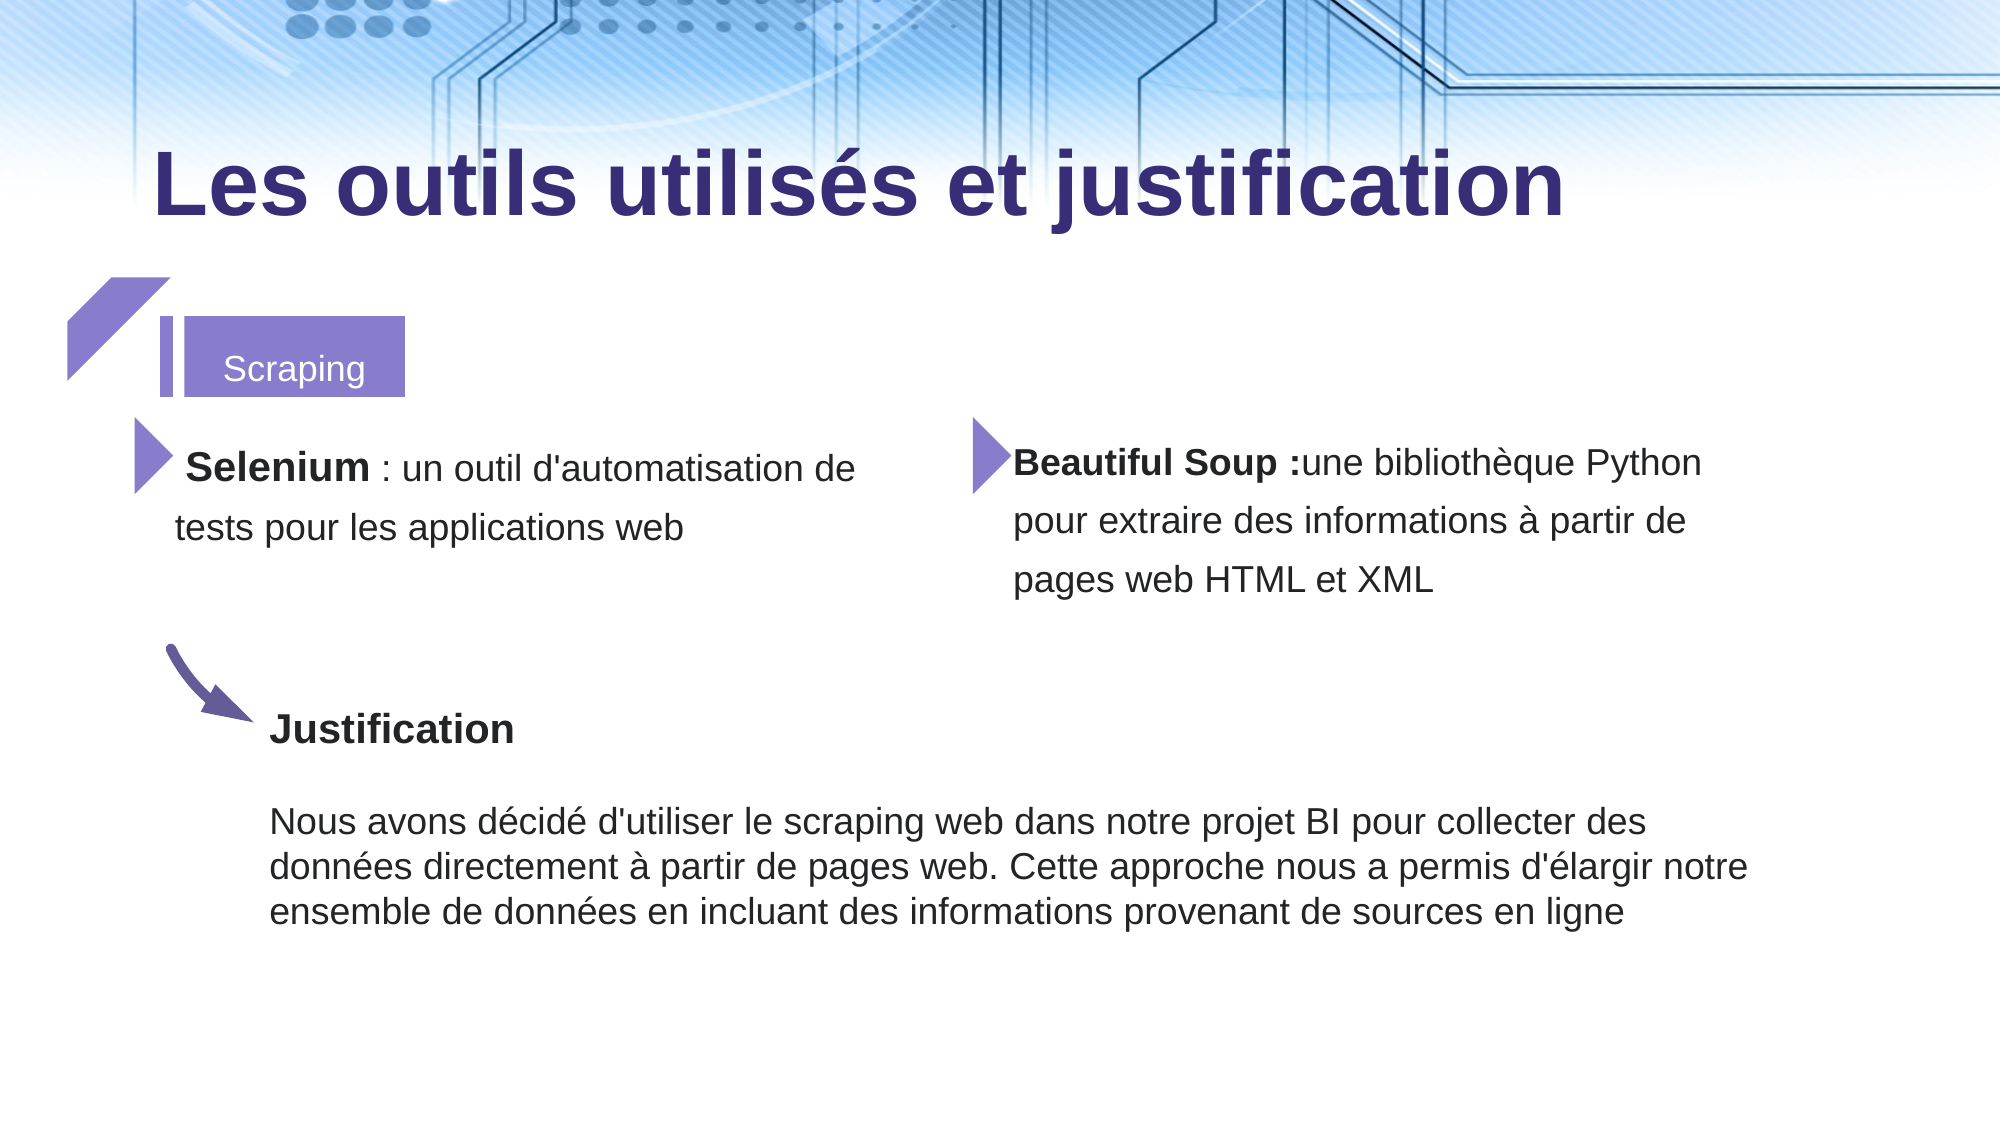

# Les outils utilisés et justification

Scraping
 Selenium : un outil d'automatisation de tests pour les applications web

Justification
Nous avons décidé d'utiliser le scraping web dans notre projet BI pour collecter des données directement à partir de pages web. Cette approche nous a permis d'élargir notre ensemble de données en incluant des informations provenant de sources en ligne
Beautiful Soup :une bibliothèque Python pour extraire des informations à partir de pages web HTML et XML